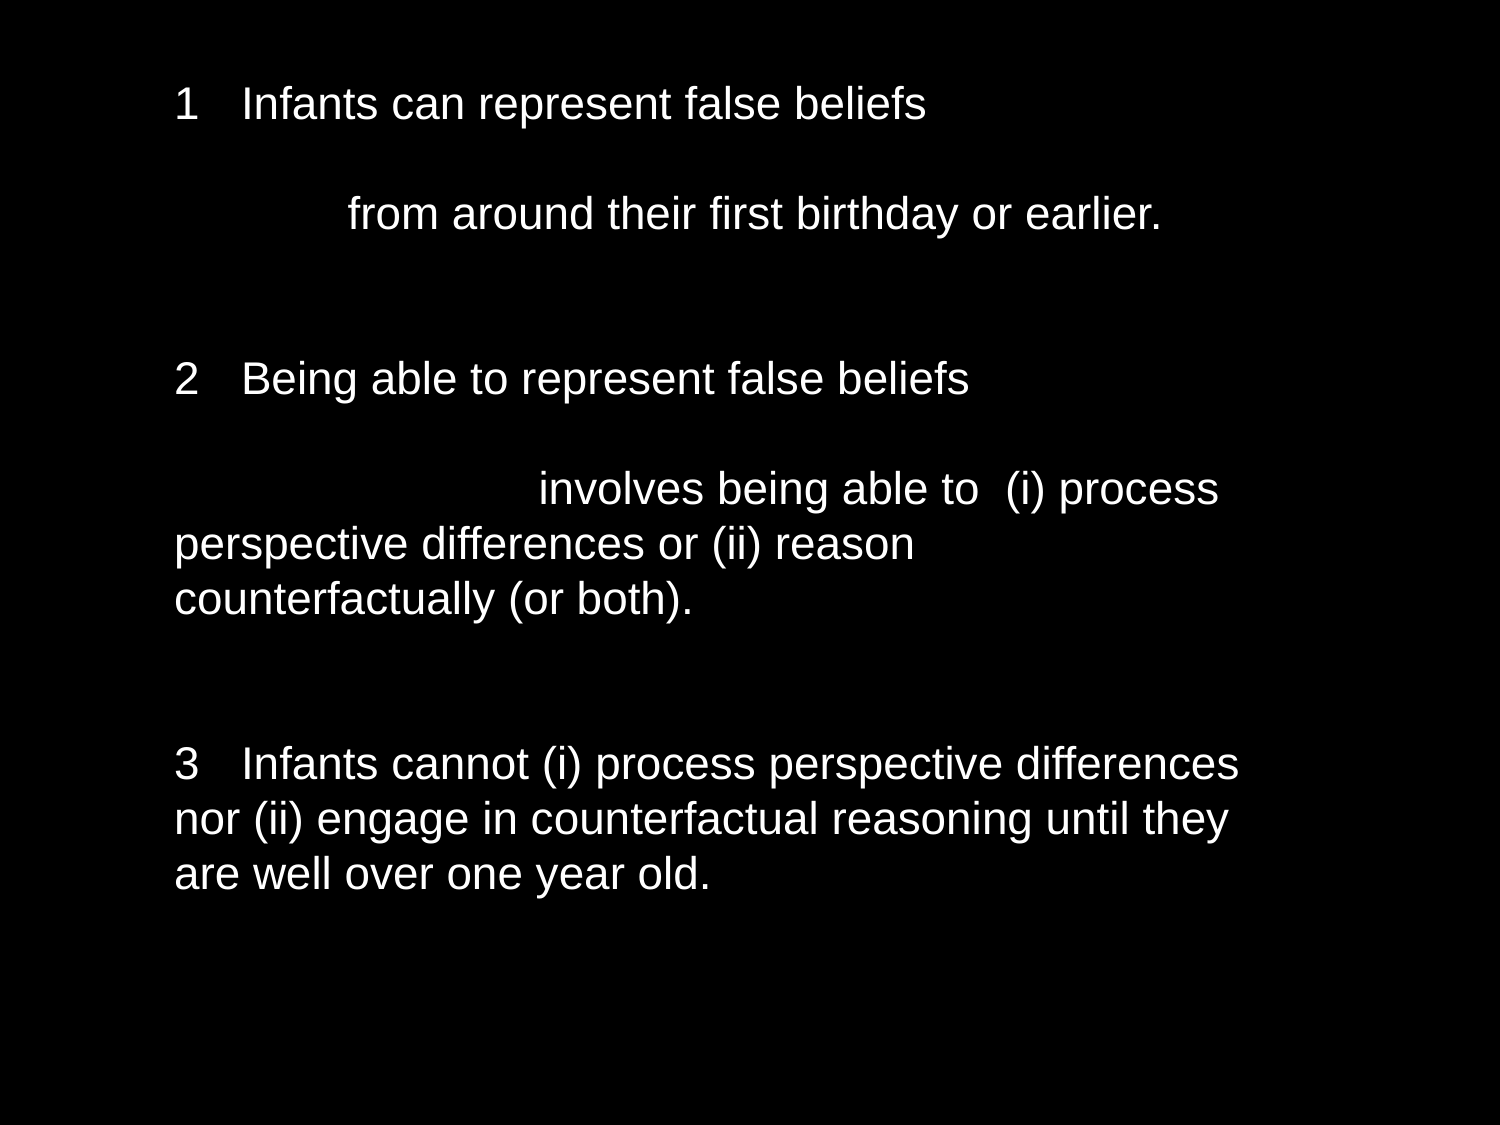

1’’’ Infants can represent false beliefs using a comparatively simple measure and in a modular process from around their first birthday or earlier.

2’’’ Being able to represent false beliefs using a comparatively sophisticated measure and  in a non-modular process  involves being able to  (i) process perspective differences or (ii) reason counterfactually (or both).

3’’’ Infants cannot (i) process perspective differences nor (ii) engage in counterfactual reasoning until they are well over one year old.